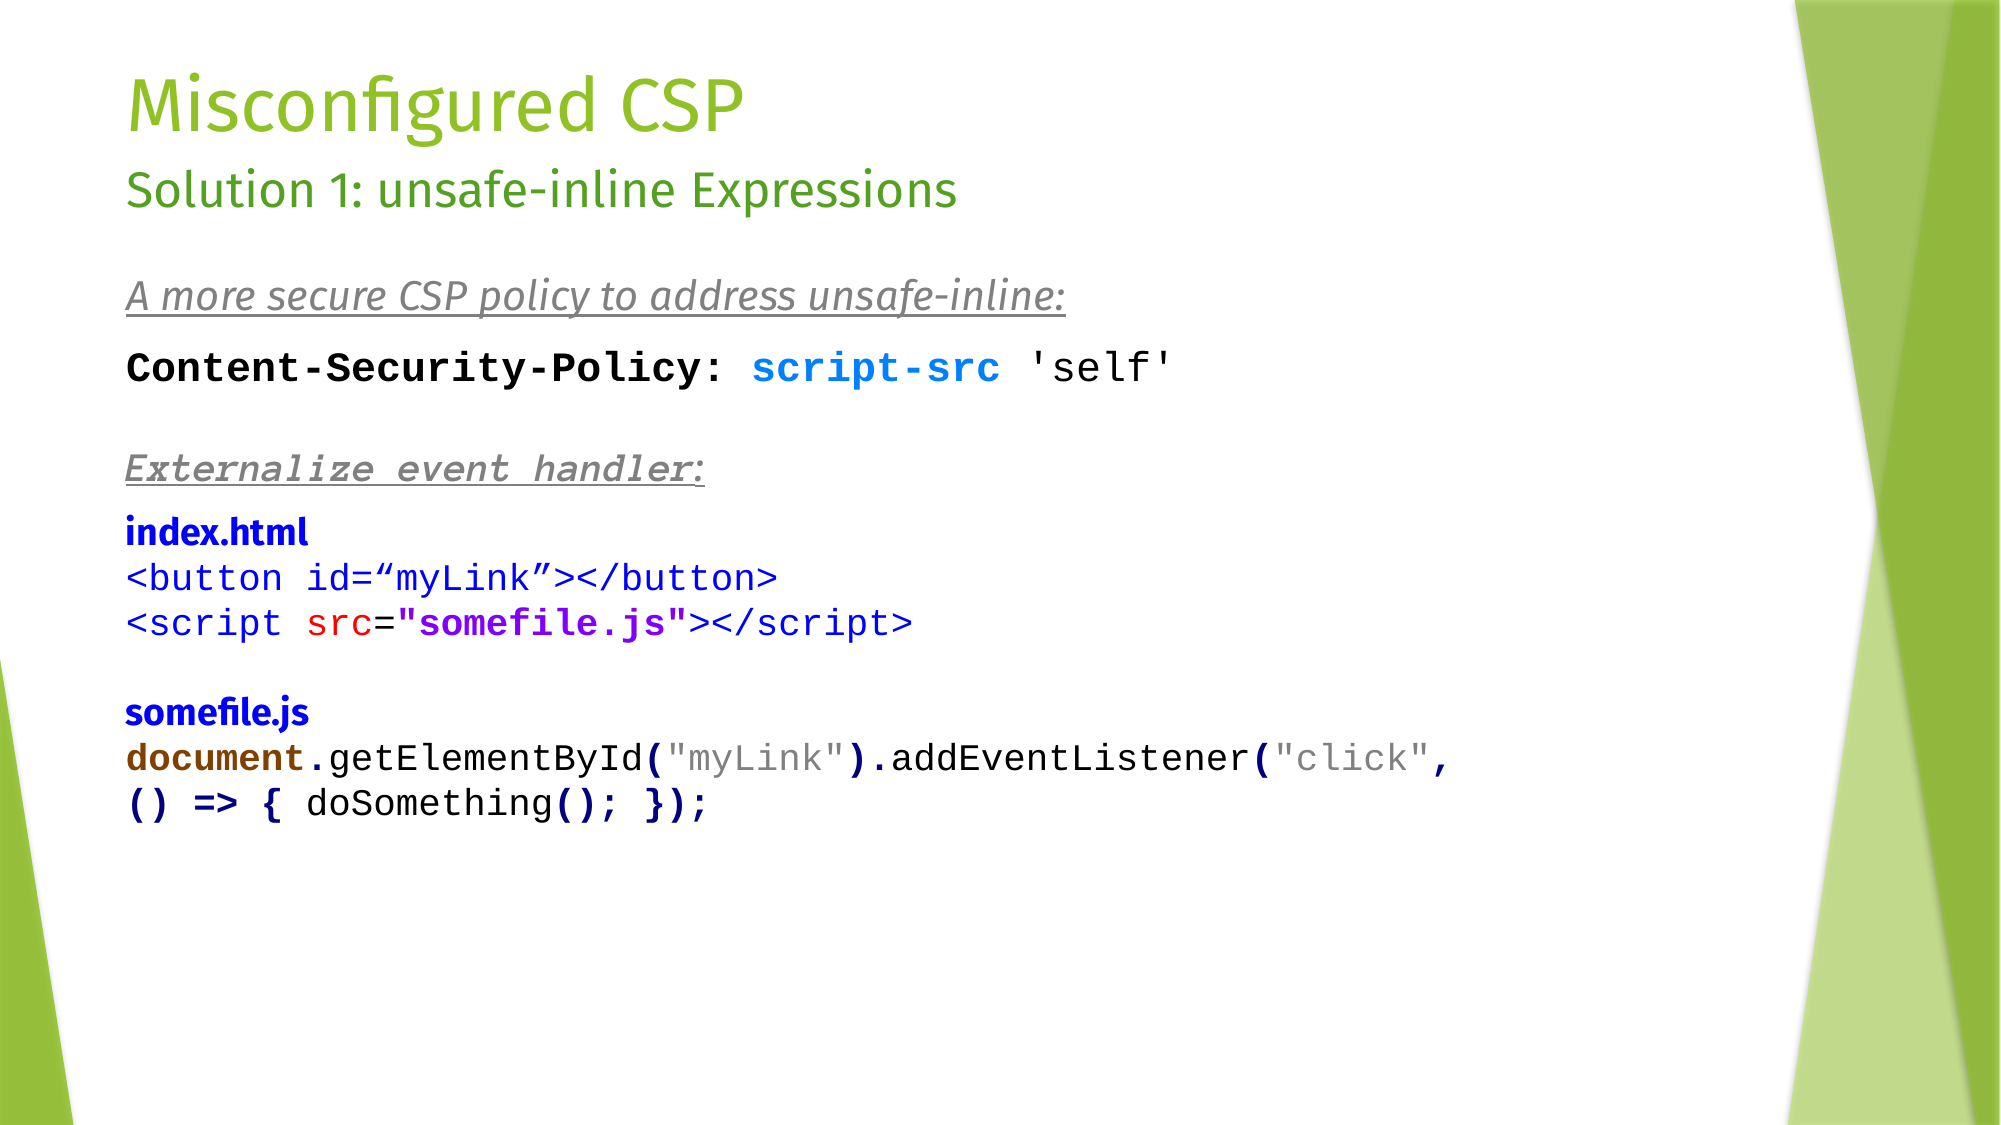

# Misconfigured CSP
Solution 1: unsafe-inline Expressions
A more secure CSP policy to address unsafe-inline:
Content-Security-Policy: script-src 'self'
Externalize event handler:

index.html
<button id=“myLink”></button>
<script src="somefile.js"></script>

somefile.js
document.getElementById("myLink").addEventListener("click", () => { doSomething(); });